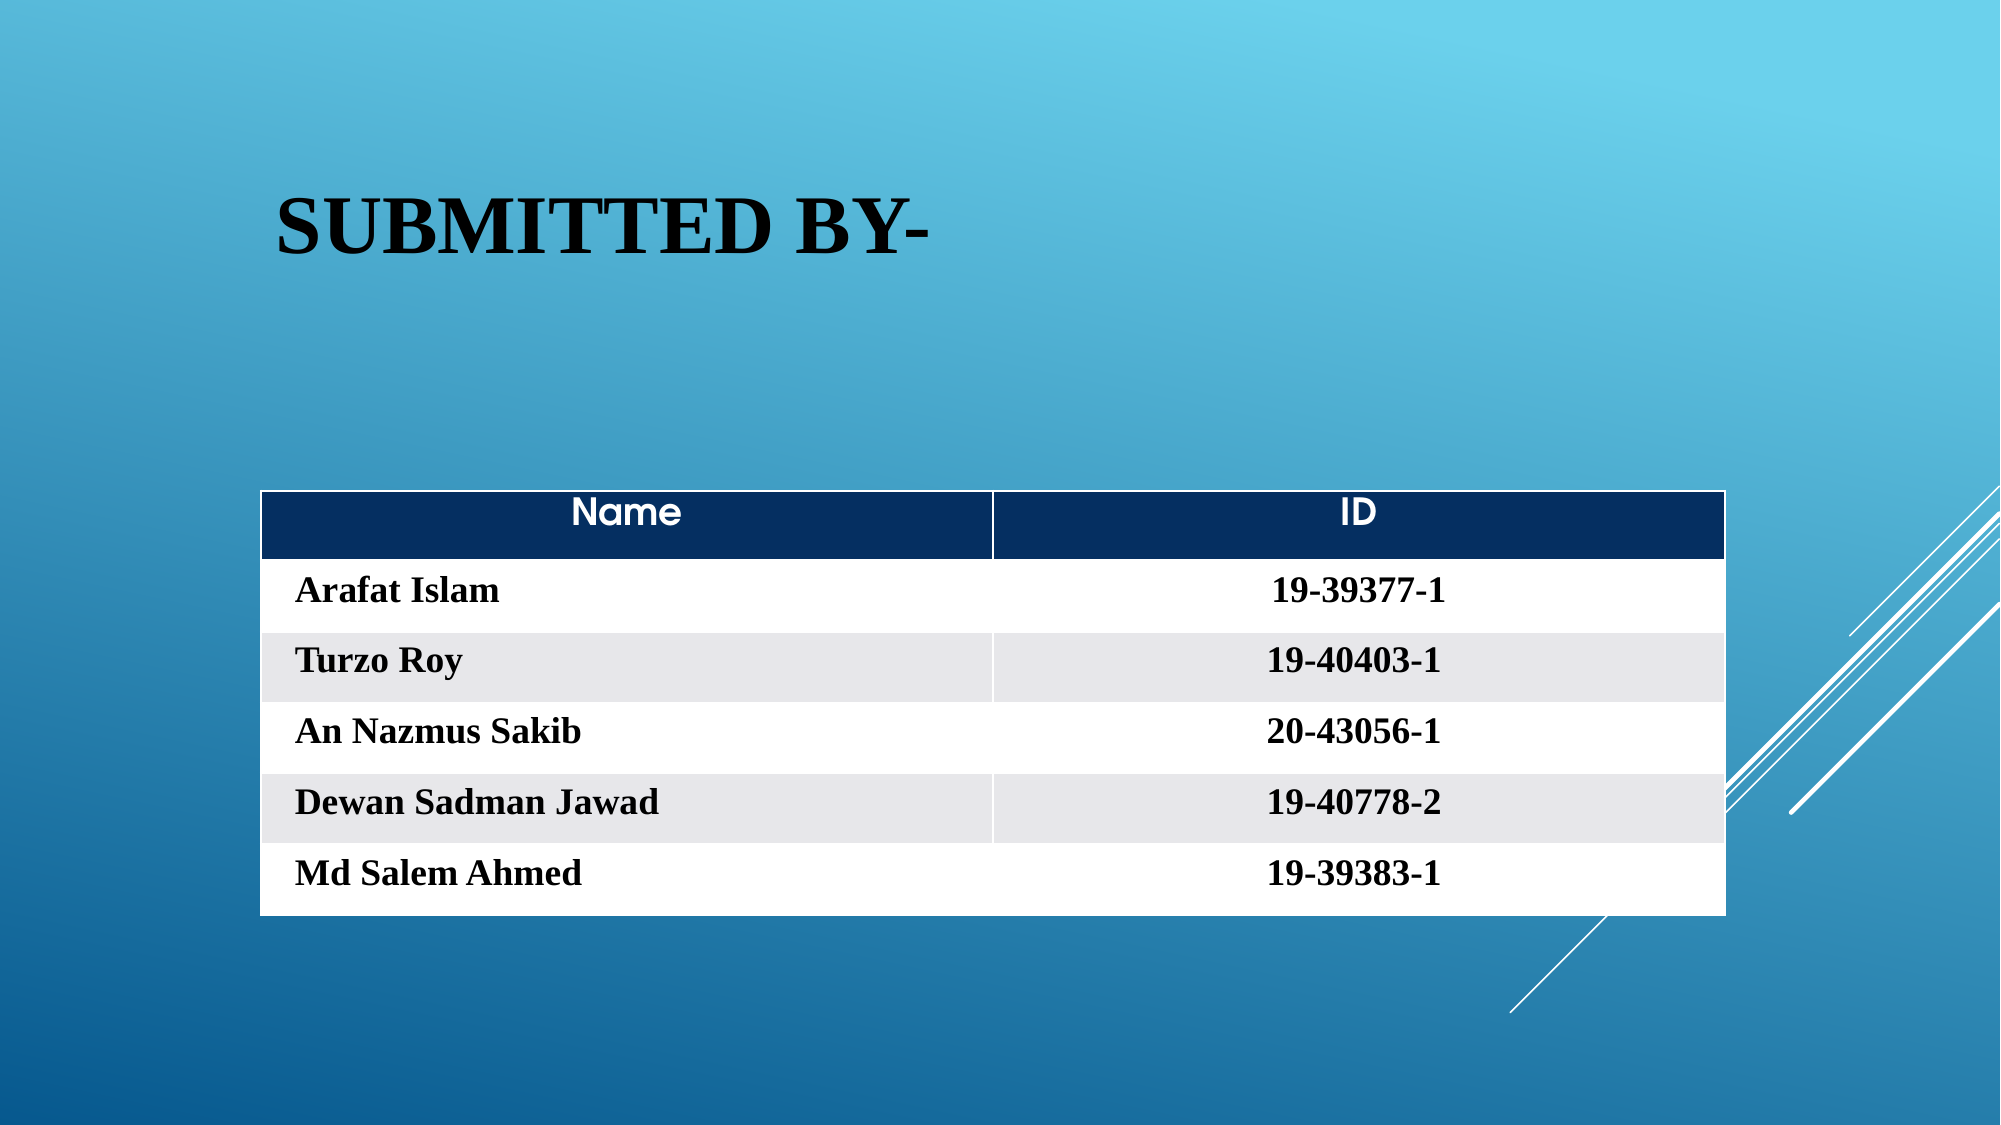

# SUBMITTED BY-
| Name | ID |
| --- | --- |
| Arafat Islam | 19-39377-1 |
| Turzo Roy | 19-40403-1 |
| An Nazmus Sakib | 20-43056-1 |
| Dewan Sadman Jawad | 19-40778-2 |
| Md Salem Ahmed | 19-39383-1 |